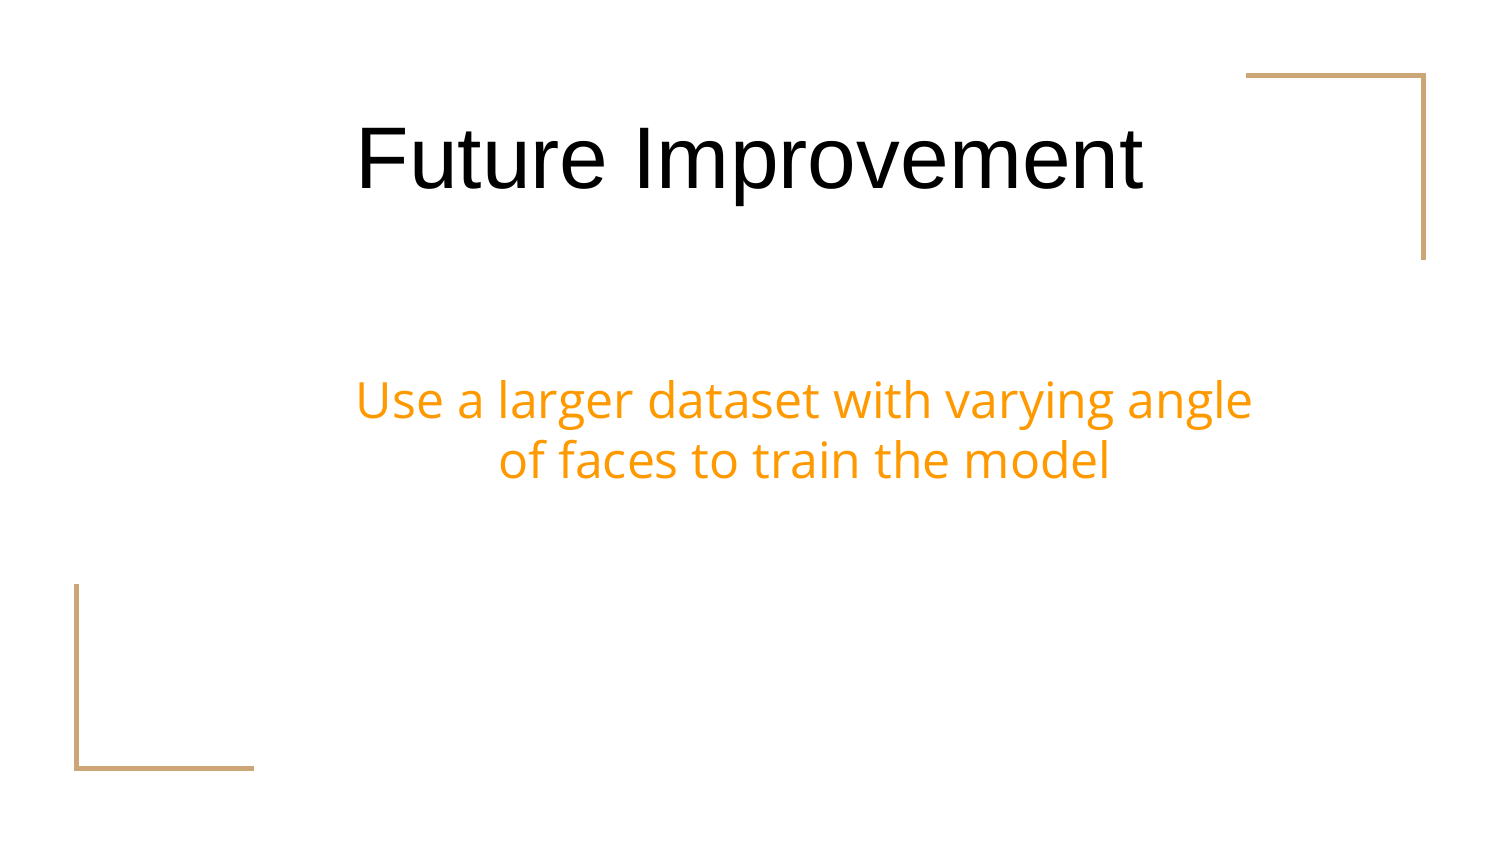

# Future Improvement

Use a larger dataset with varying angle of faces to train the model